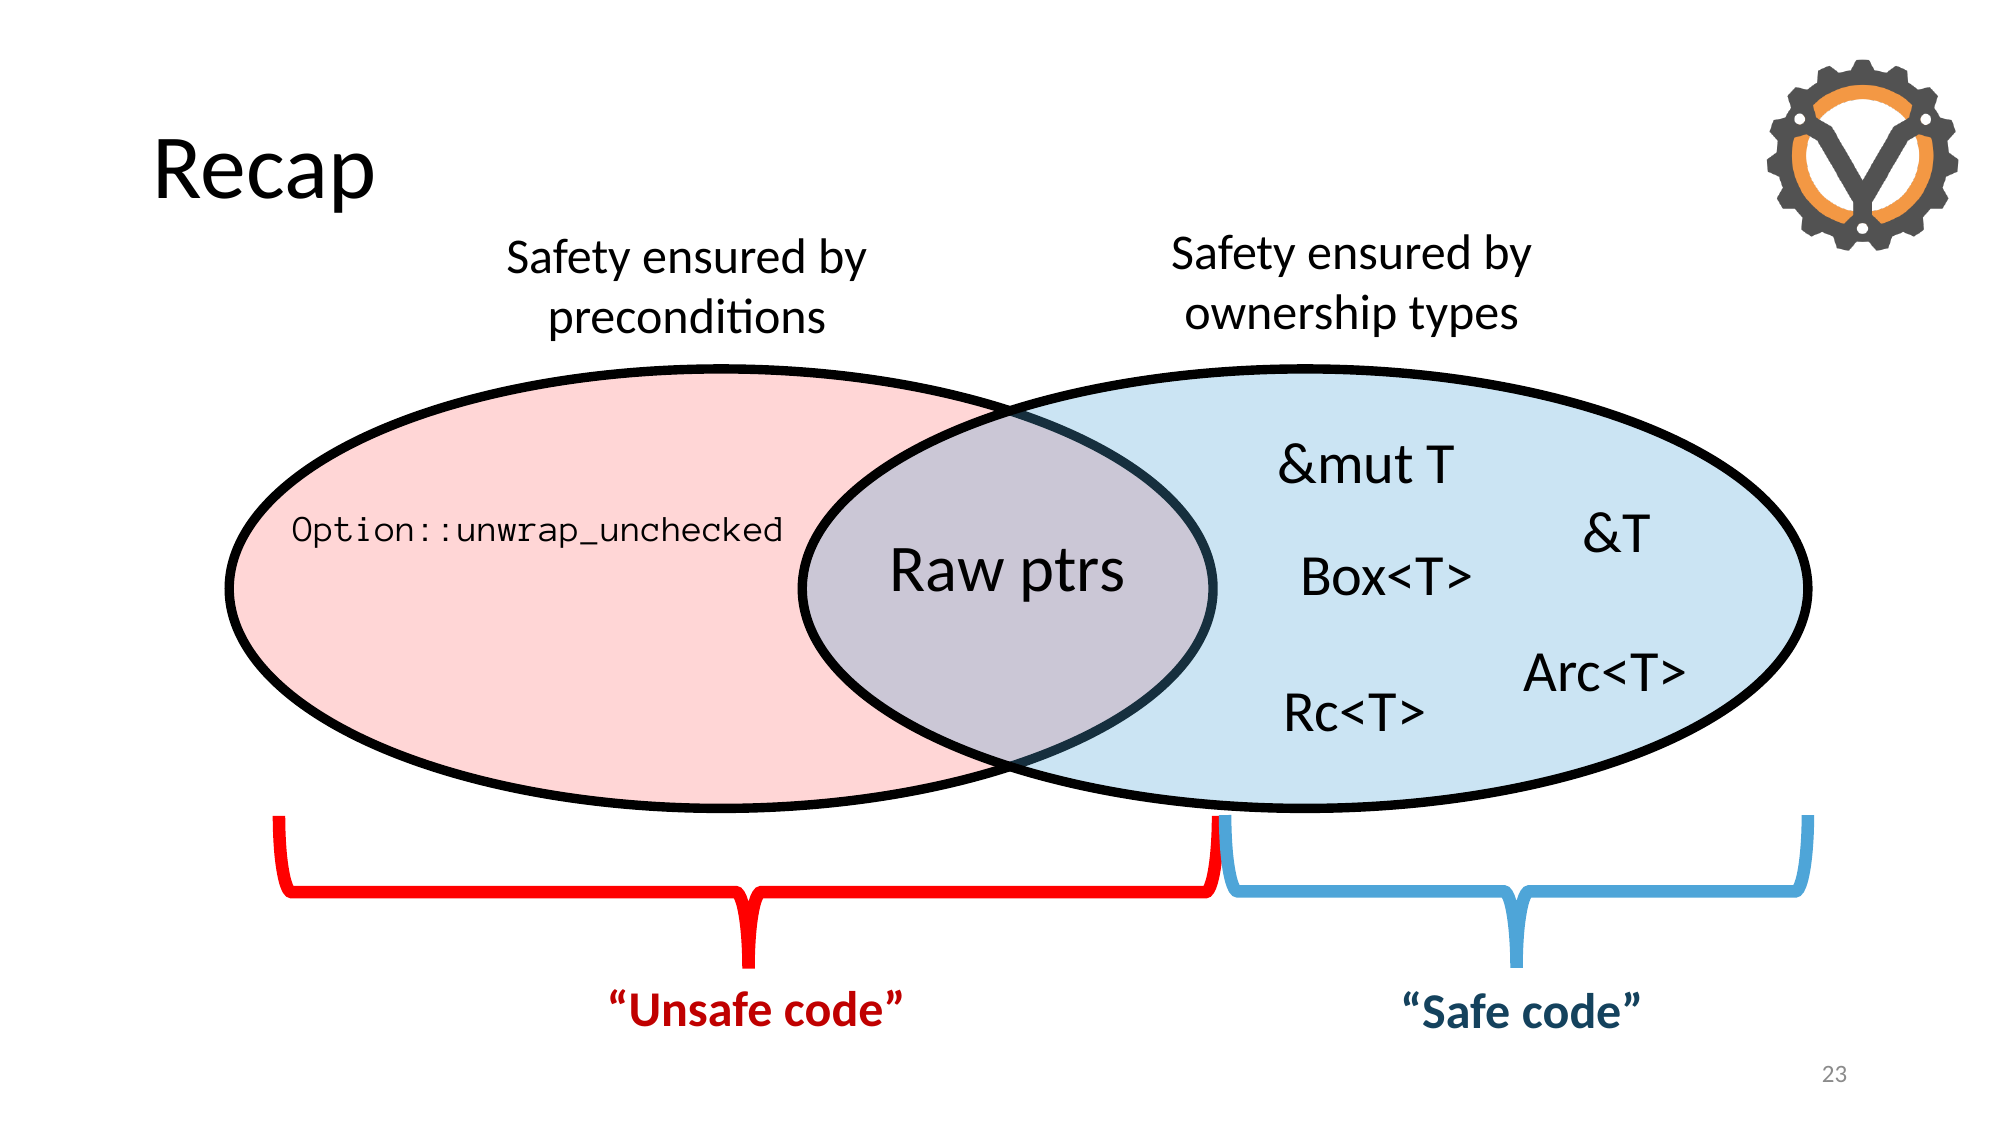

# Recap
Safety ensured by ownership types
Safety ensured by preconditions

&mut T

&T
Option::unwrap_unchecked
Raw ptrs
Box<T>

Arc<T>
Rc<T>
“Unsafe code”
“Safe code”
23